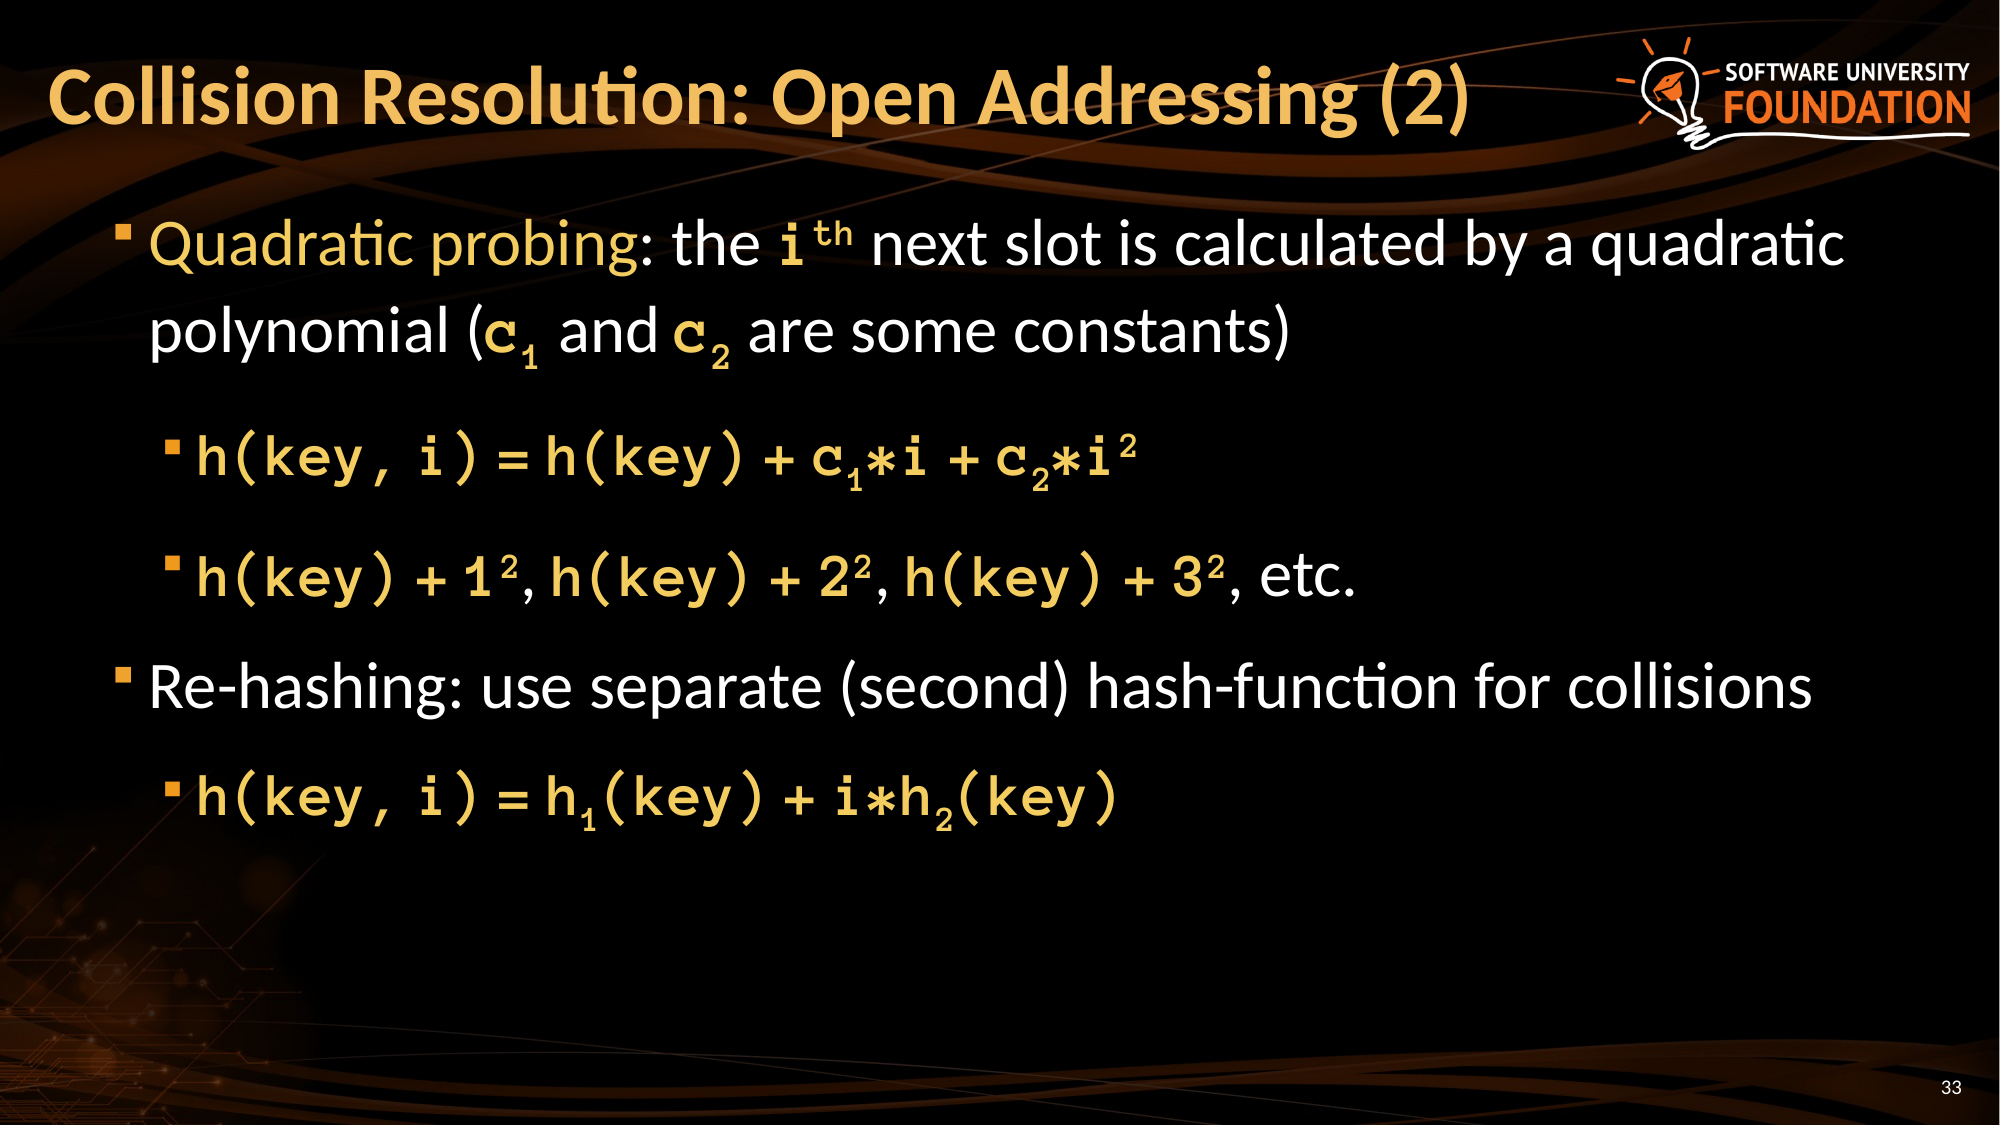

# Collision Resolution: Open Addressing (2)
Quadratic probing: the ith next slot is calculated by a quadratic polynomial (c1 and c2 are some constants)
h(key, i) = h(key) + c1*i + c2*i2
h(key) + 12, h(key) + 22, h(key) + 32, etc.
Re-hashing: use separate (second) hash-function for collisions
h(key, i) = h1(key) + i*h2(key)
33